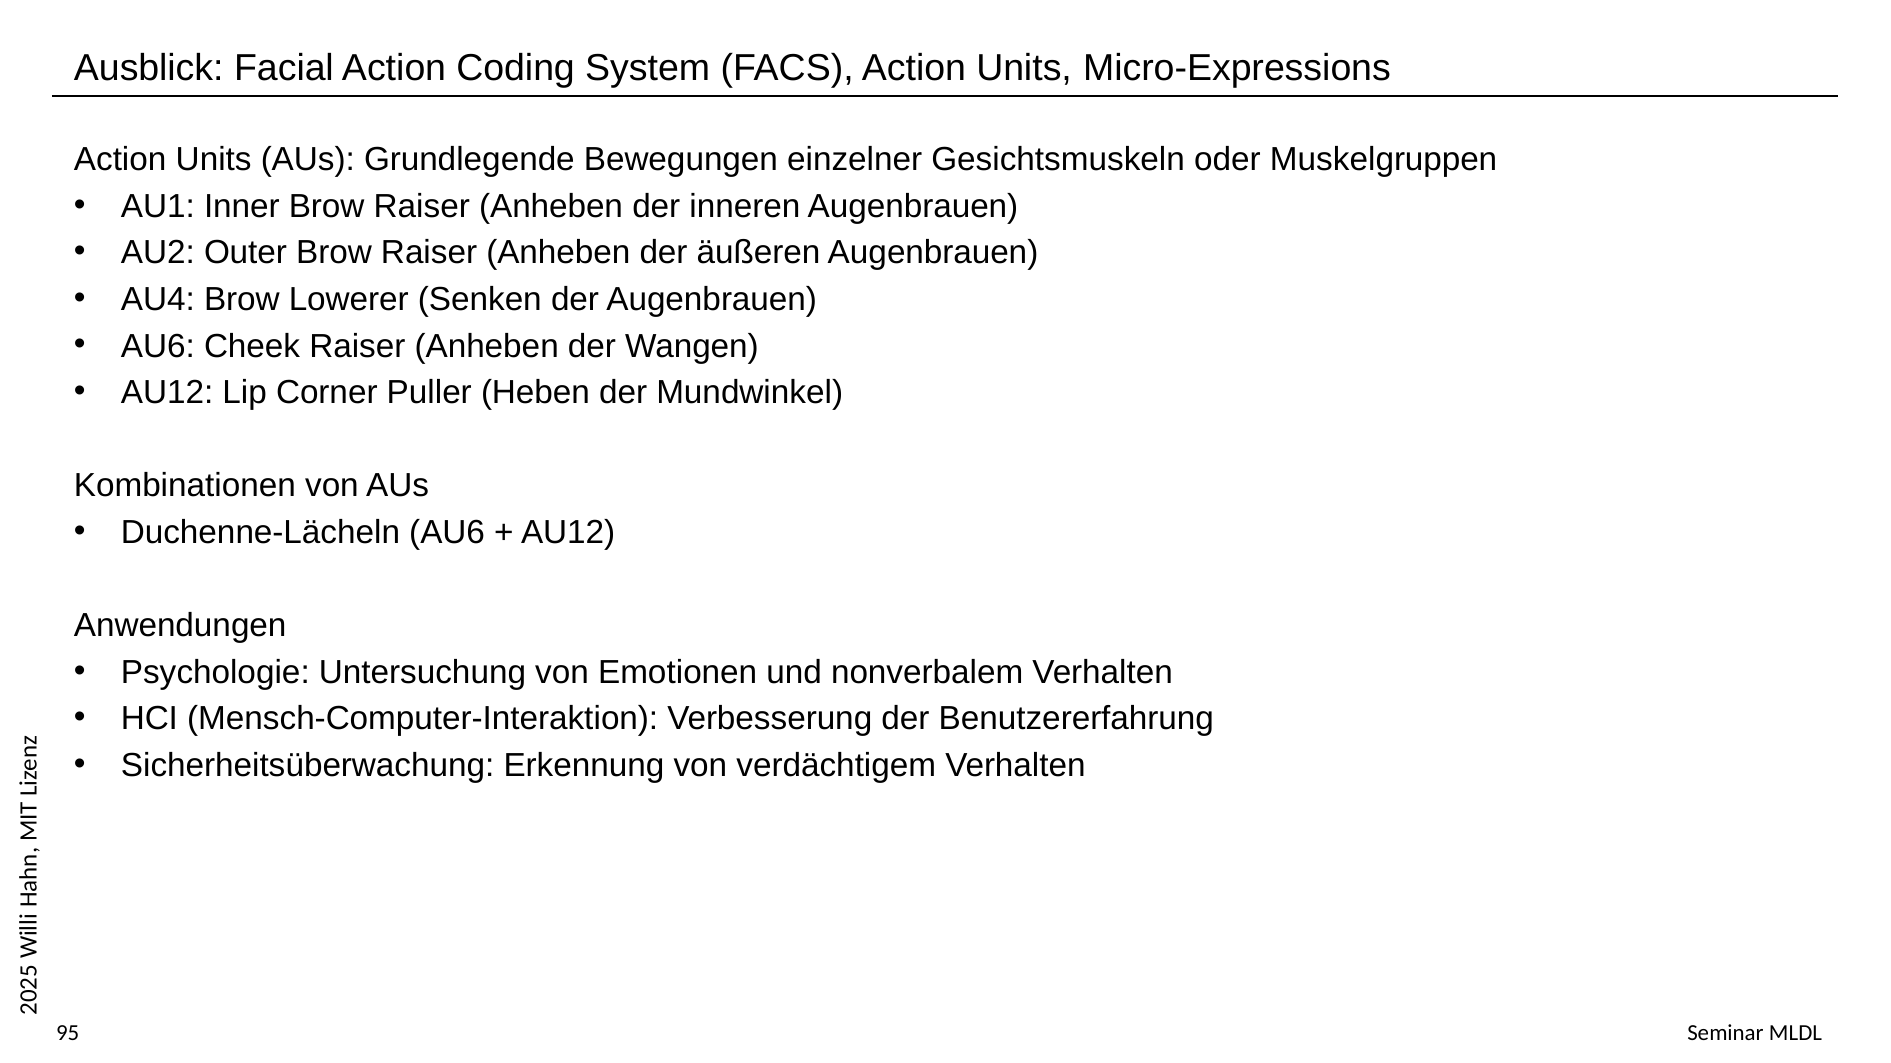

Ausblick: Facial Action Coding System (FACS), Action Units, Micro-Expressions

Action Units (AUs): Grundlegende Bewegungen einzelner Gesichtsmuskeln oder Muskelgruppen
AU1: Inner Brow Raiser (Anheben der inneren Augenbrauen)
AU2: Outer Brow Raiser (Anheben der äußeren Augenbrauen)
AU4: Brow Lowerer (Senken der Augenbrauen)
AU6: Cheek Raiser (Anheben der Wangen)
AU12: Lip Corner Puller (Heben der Mundwinkel)

Kombinationen von AUs
Duchenne-Lächeln (AU6 + AU12)

Anwendungen
Psychologie: Untersuchung von Emotionen und nonverbalem Verhalten
HCI (Mensch-Computer-Interaktion): Verbesserung der Benutzererfahrung
Sicherheitsüberwachung: Erkennung von verdächtigem Verhalten